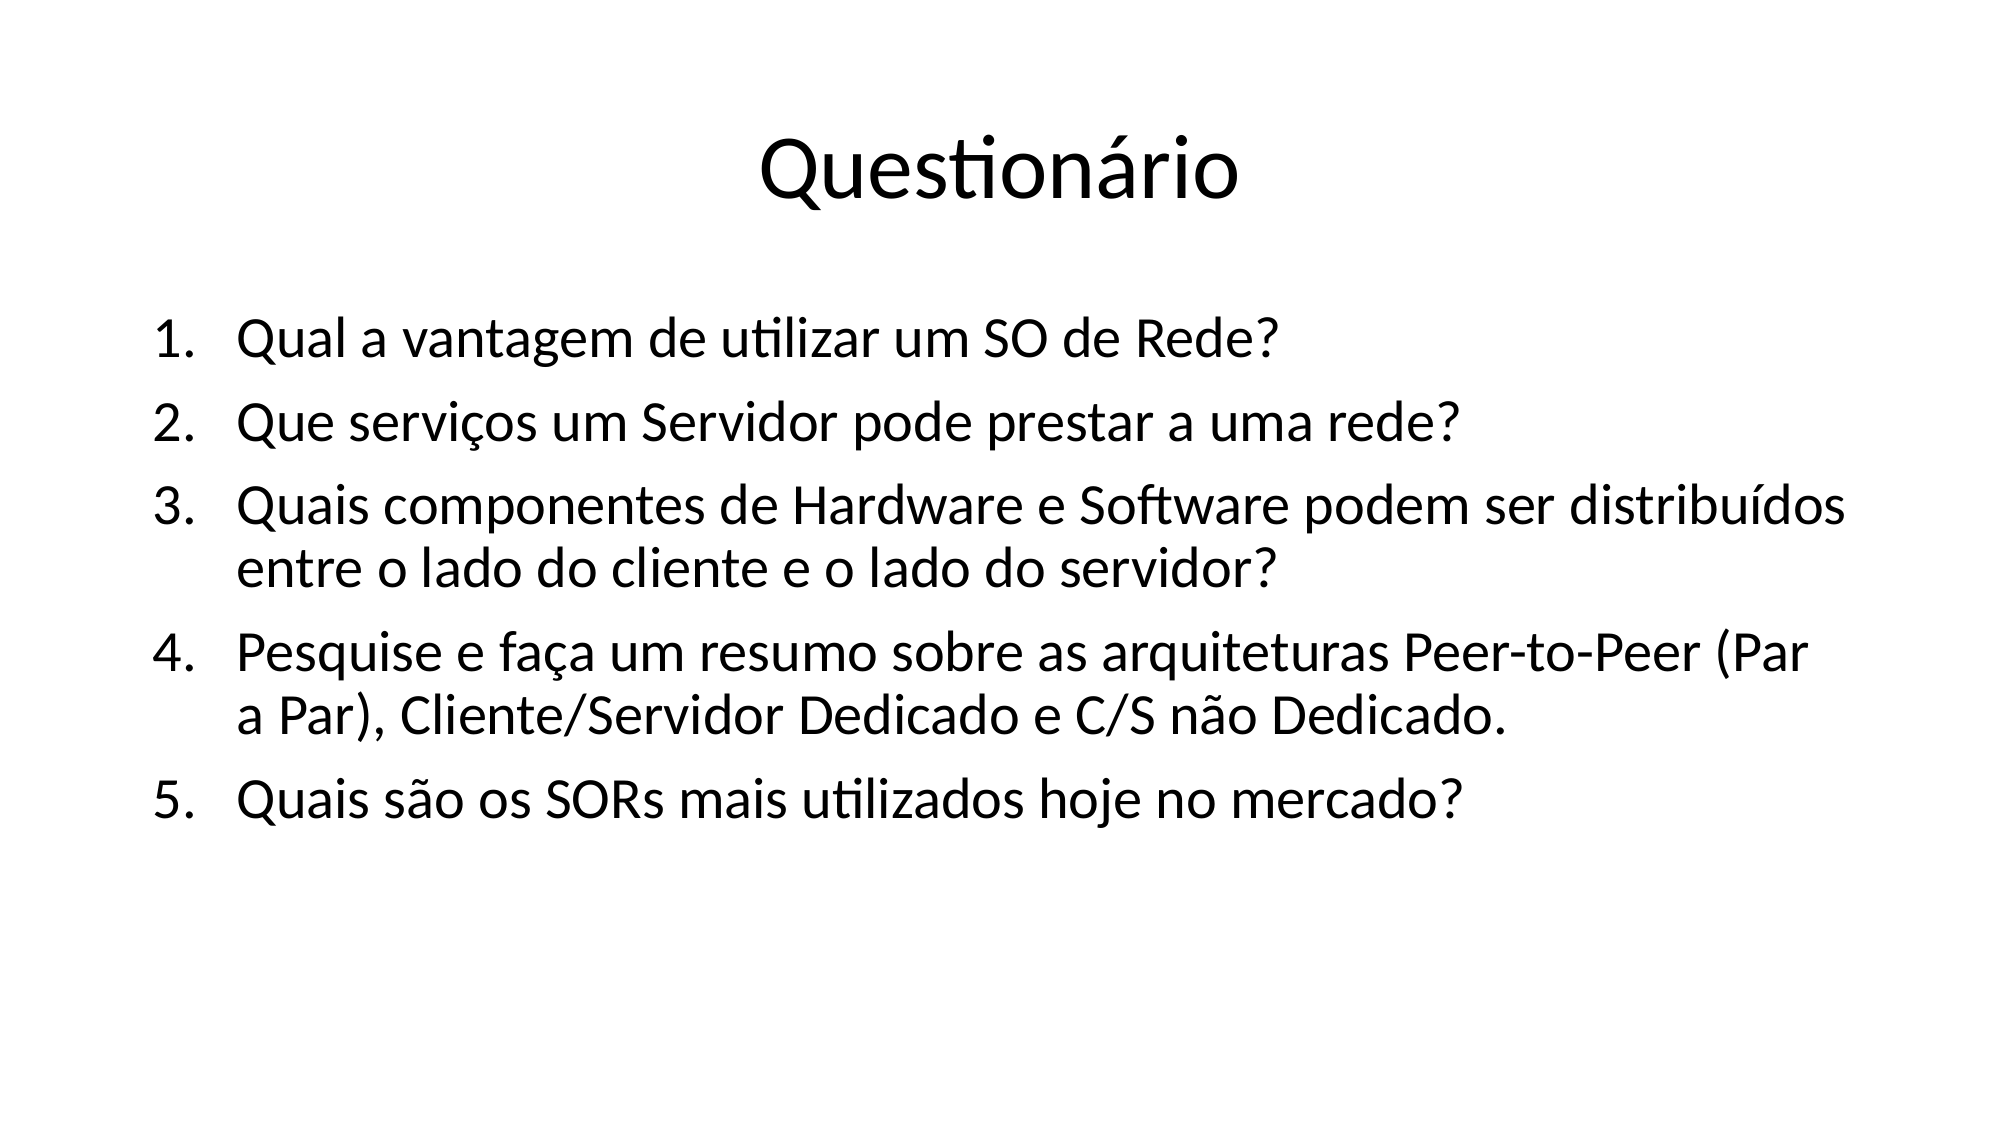

# Questionário
Qual a vantagem de utilizar um SO de Rede?
Que serviços um Servidor pode prestar a uma rede?
Quais componentes de Hardware e Software podem ser distribuídos entre o lado do cliente e o lado do servidor?
Pesquise e faça um resumo sobre as arquiteturas Peer-to-Peer (Par a Par), Cliente/Servidor Dedicado e C/S não Dedicado.
Quais são os SORs mais utilizados hoje no mercado?